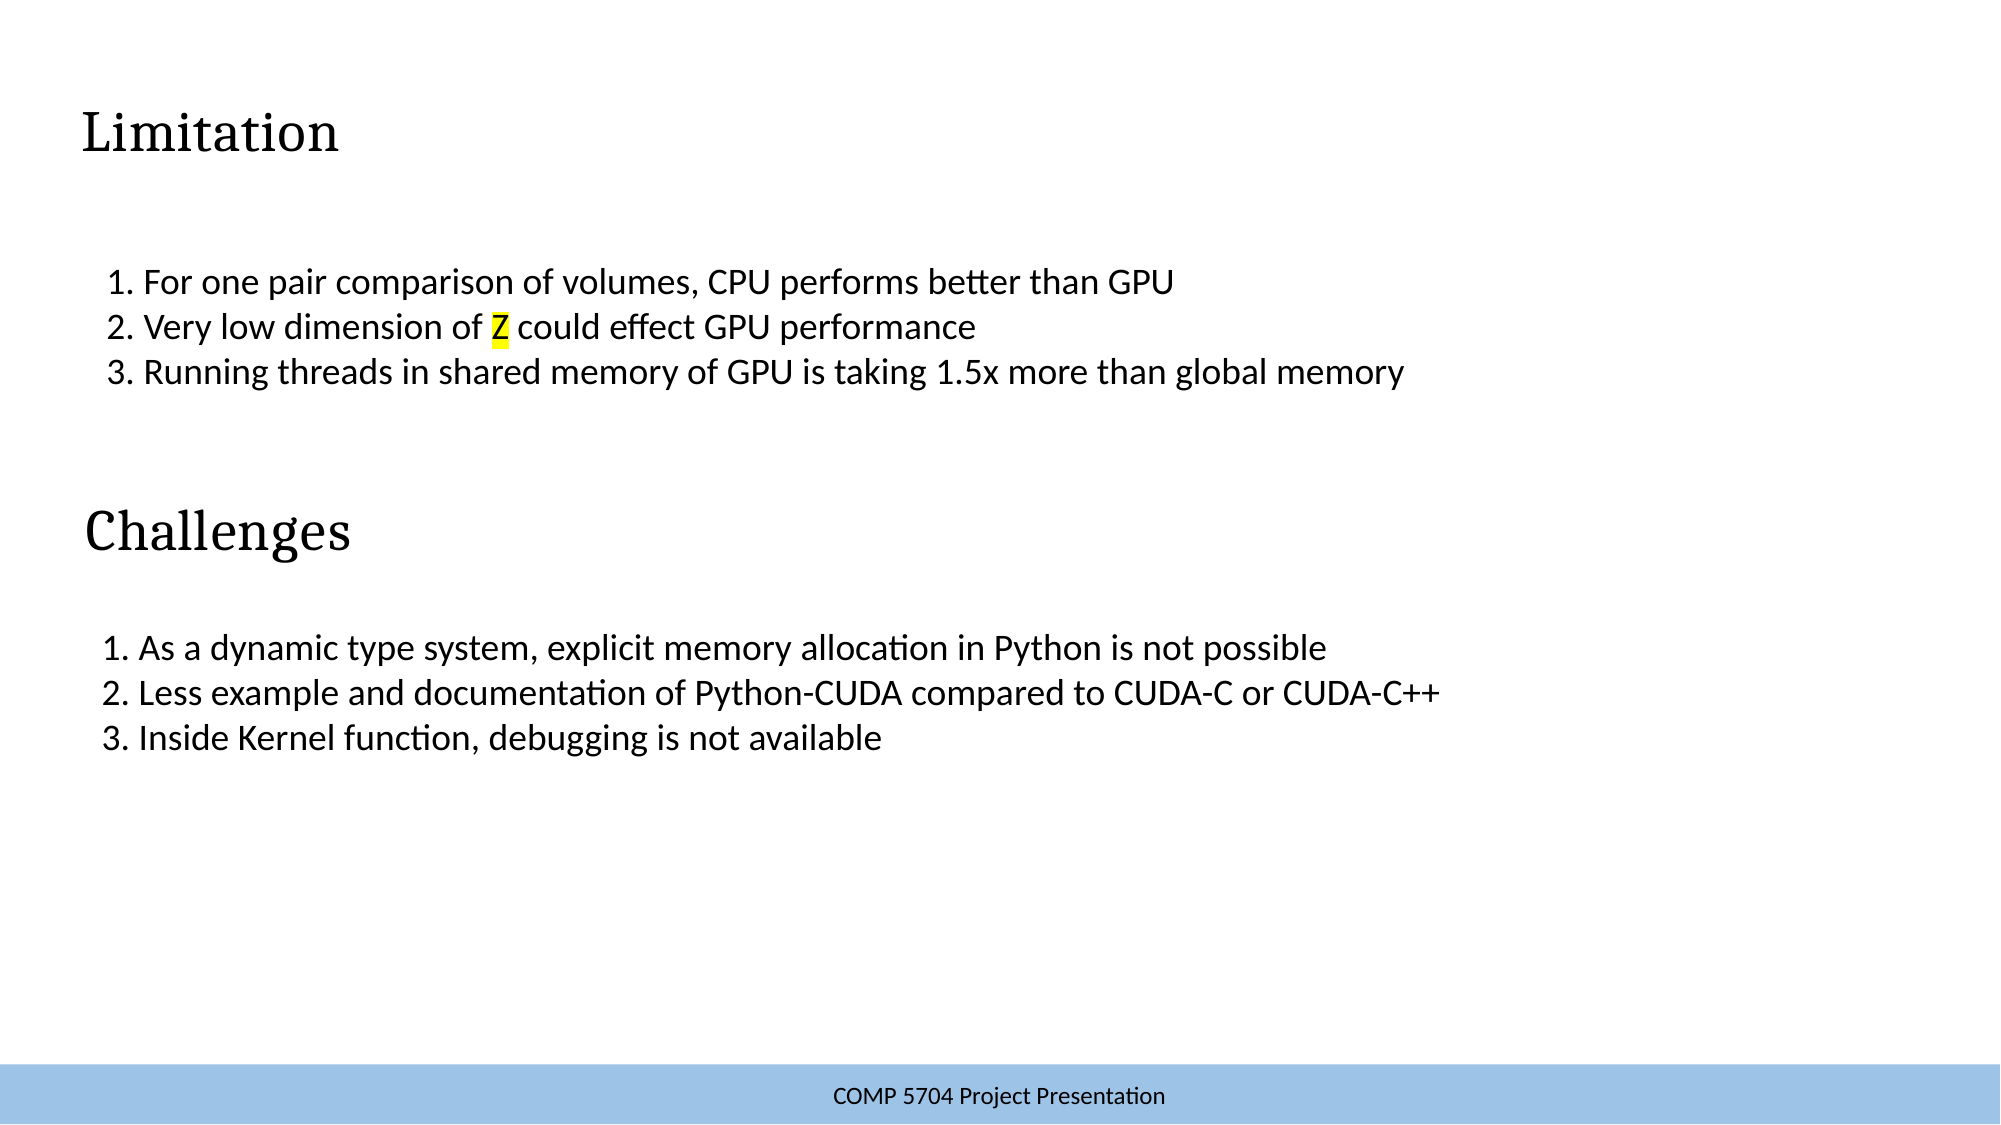

# Limitation
1. For one pair comparison of volumes, CPU performs better than GPU
2. Very low dimension of Z could effect GPU performance
3. Running threads in shared memory of GPU is taking 1.5x more than global memory
Challenges
1. As a dynamic type system, explicit memory allocation in Python is not possible
2. Less example and documentation of Python-CUDA compared to CUDA-C or CUDA-C++
3. Inside Kernel function, debugging is not available
COMP 5704 Project Presentation